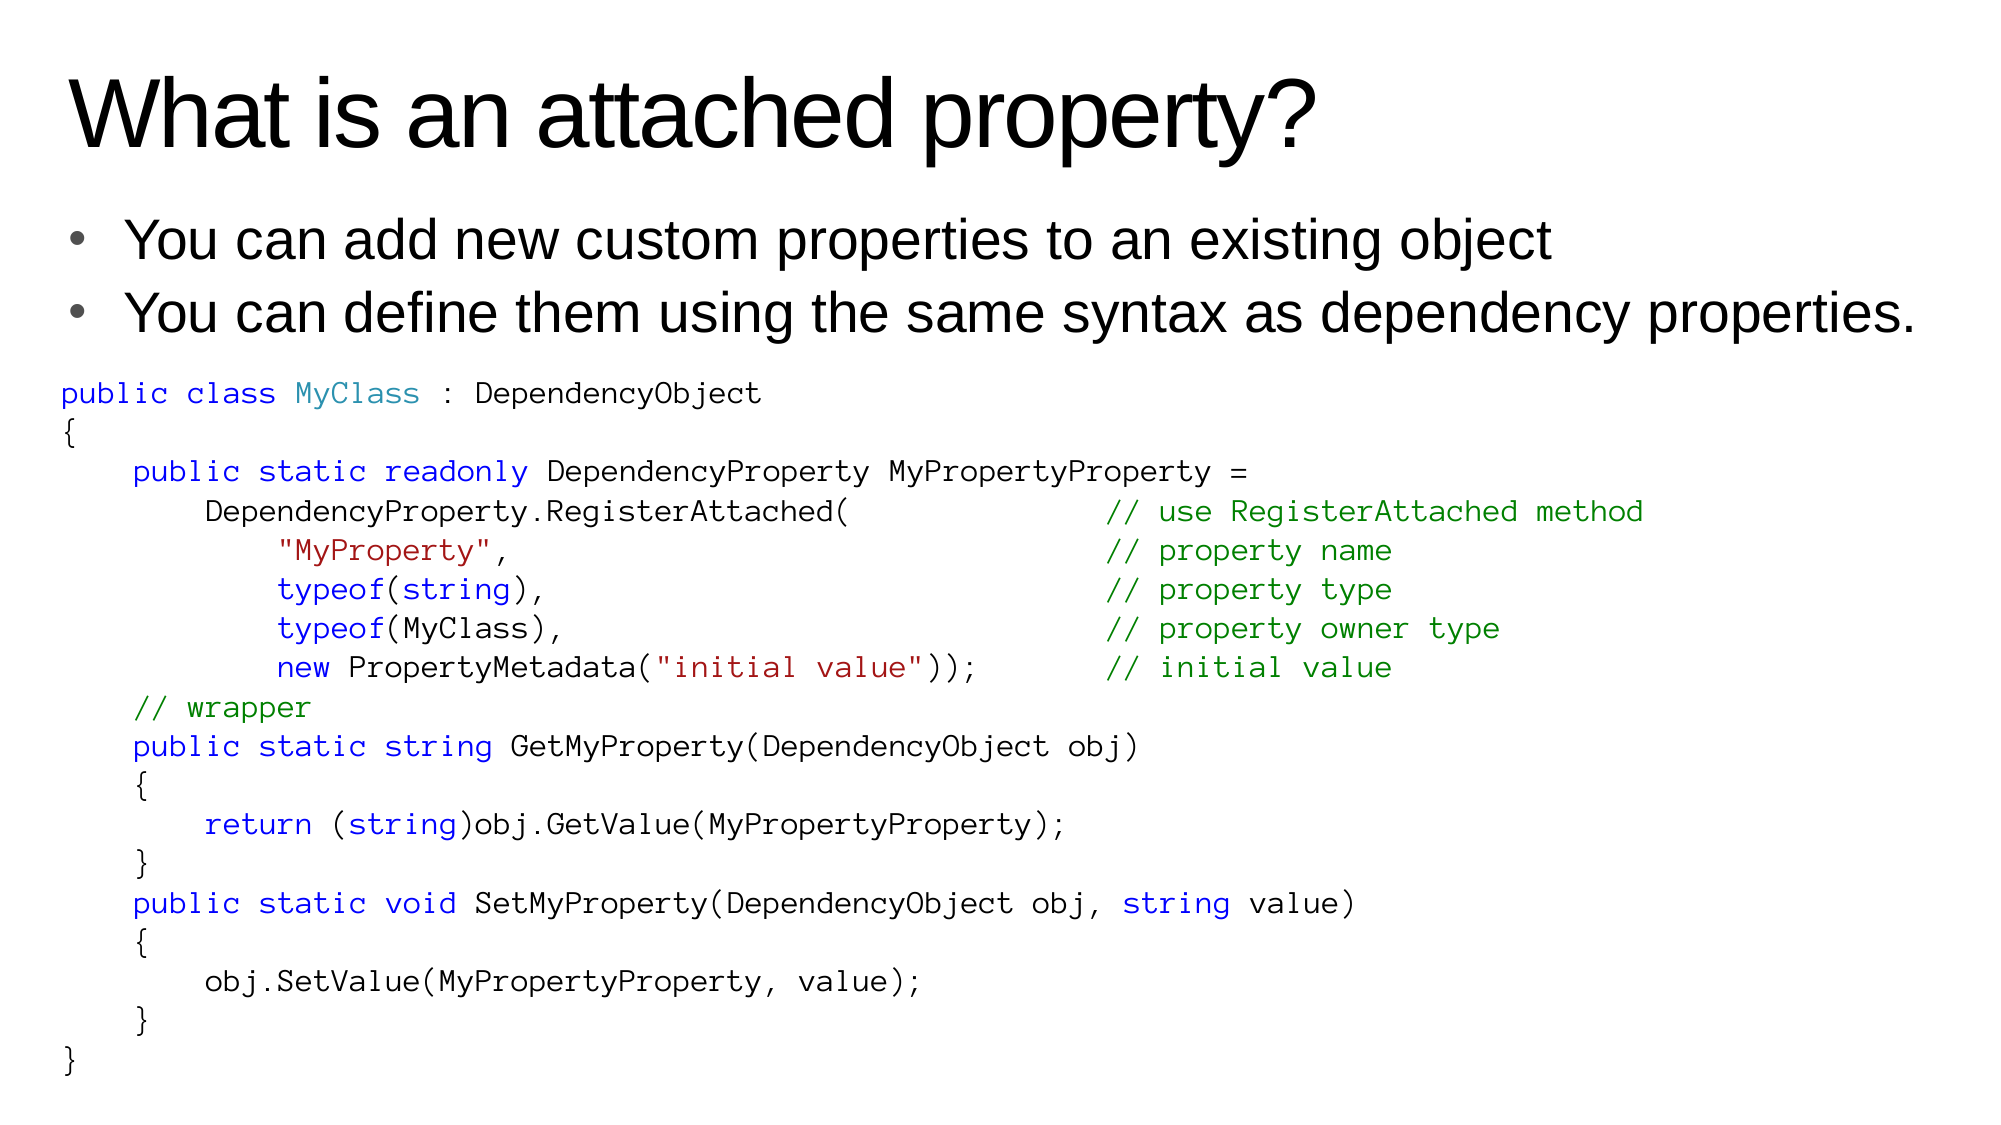

# What is an attached property?
You can add new custom properties to an existing object
You can define them using the same syntax as dependency properties.
public class MyClass : DependencyObject
{
    public static readonly DependencyProperty MyPropertyProperty =
        DependencyProperty.RegisterAttached(              // use RegisterAttached method
            "MyProperty",                                 // property name
            typeof(string),                               // property type
            typeof(MyClass),                              // property owner type
            new PropertyMetadata("initial value"));       // initial value
    // wrapper
    public static string GetMyProperty(DependencyObject obj)
    {
        return (string)obj.GetValue(MyPropertyProperty);
    }
    public static void SetMyProperty(DependencyObject obj, string value)
    {
        obj.SetValue(MyPropertyProperty, value);
    }
}